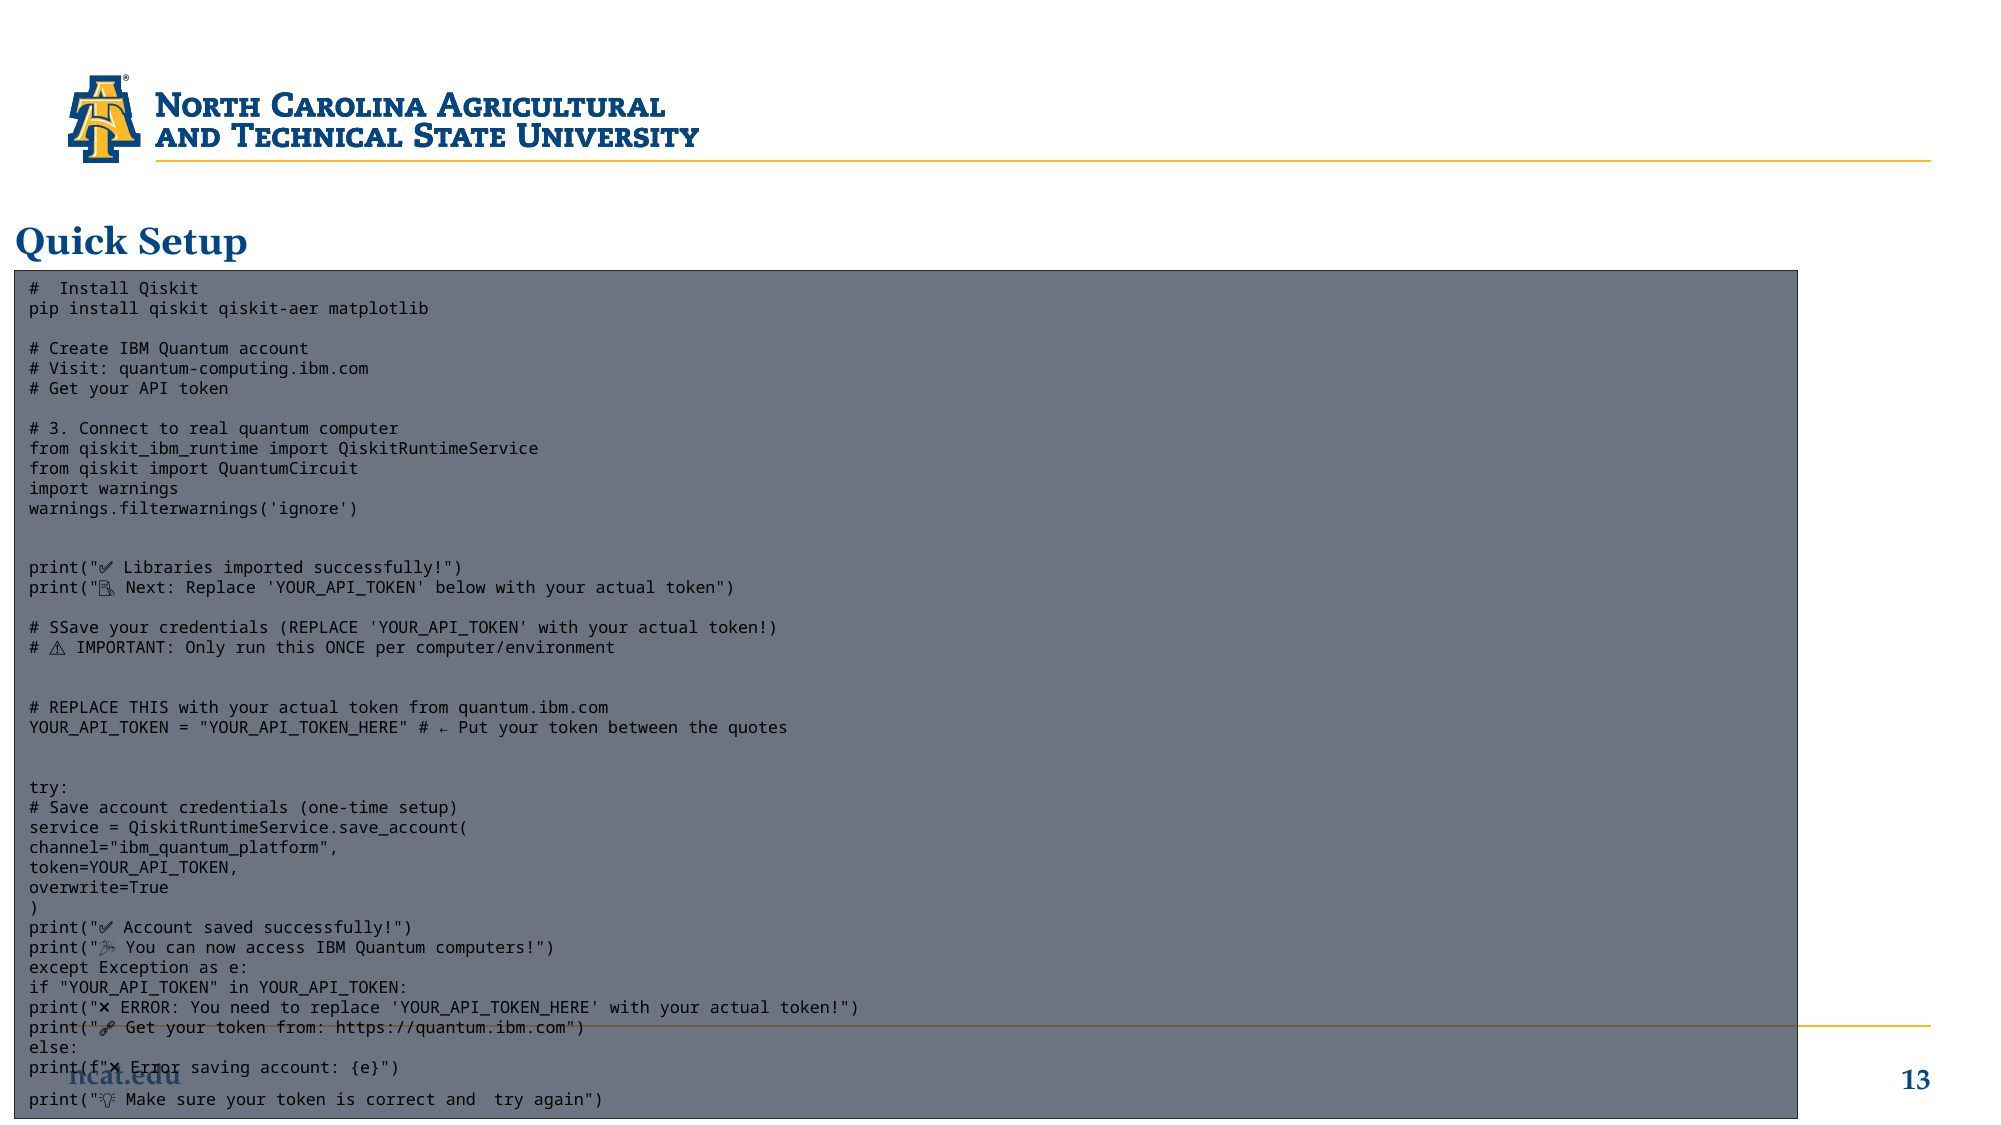

Quick Setup
#  Install Qiskit
pip install qiskit qiskit-aer matplotlib

# Create IBM Quantum account
# Visit: quantum-computing.ibm.com
# Get your API token

# 3. Connect to real quantum computer
from qiskit_ibm_runtime import QiskitRuntimeService
from qiskit import QuantumCircuit
import warnings
warnings.filterwarnings('ignore')

print("✅ Libraries imported successfully!")
print("📝 Next: Replace 'YOUR_API_TOKEN' below with your actual token")

# SSave your credentials (REPLACE 'YOUR_API_TOKEN' with your actual token!)
# ⚠️ IMPORTANT: Only run this ONCE per computer/environment

# REPLACE THIS with your actual token from quantum.ibm.com
YOUR_API_TOKEN = "YOUR_API_TOKEN_HERE" # ← Put your token between the quotes

try:
# Save account credentials (one-time setup)
service = QiskitRuntimeService.save_account(
channel="ibm_quantum_platform",
token=YOUR_API_TOKEN,
overwrite=True
)
print("✅ Account saved successfully!")
print("🎉 You can now access IBM Quantum computers!")
except Exception as e:
if "YOUR_API_TOKEN" in YOUR_API_TOKEN:
print("❌ ERROR: You need to replace 'YOUR_API_TOKEN_HERE' with your actual token!")
print("🔗 Get your token from: https://quantum.ibm.com")
else:
print(f"❌ Error saving account: {e}")
print("💡 Make sure your token is correct and try again")
13